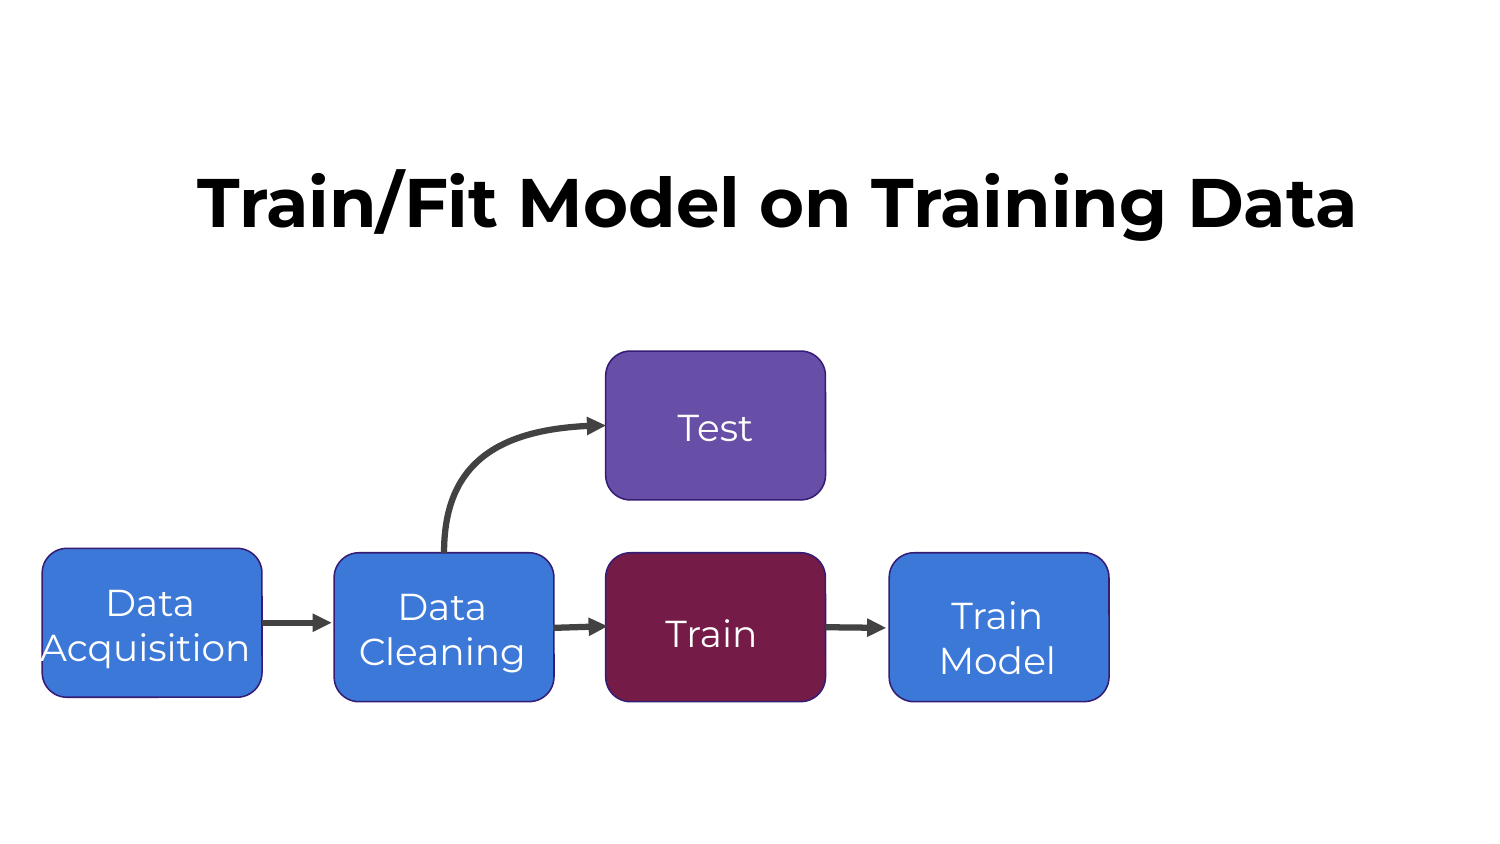

# Train/Fit Model on Training Data

Test

Data
Acquisition
Data
Cleaning
Train
Model
Train
8